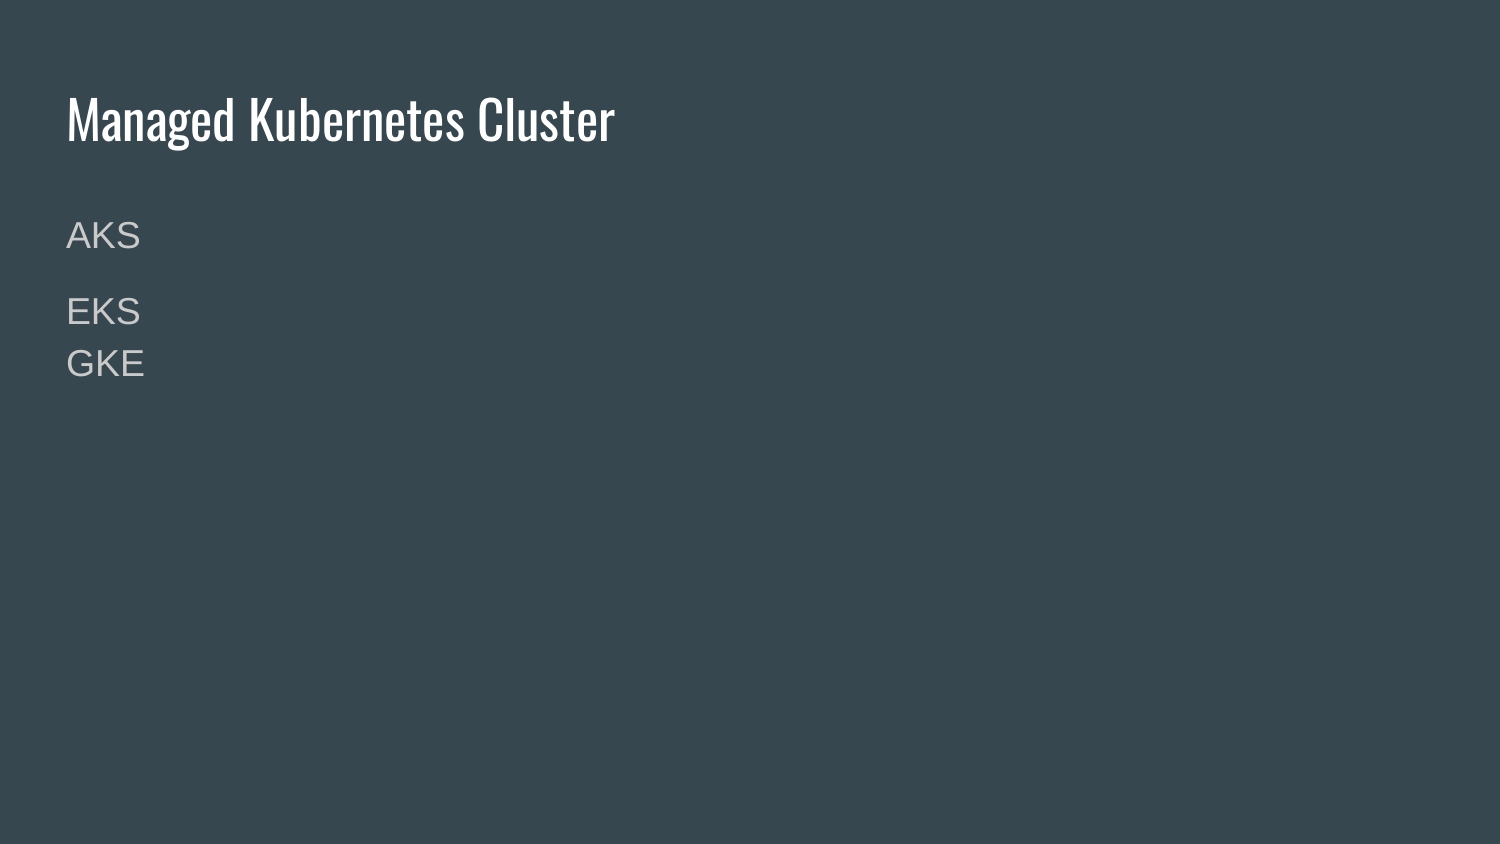

# Managed Kubernetes Cluster
AKS
EKS
GKE